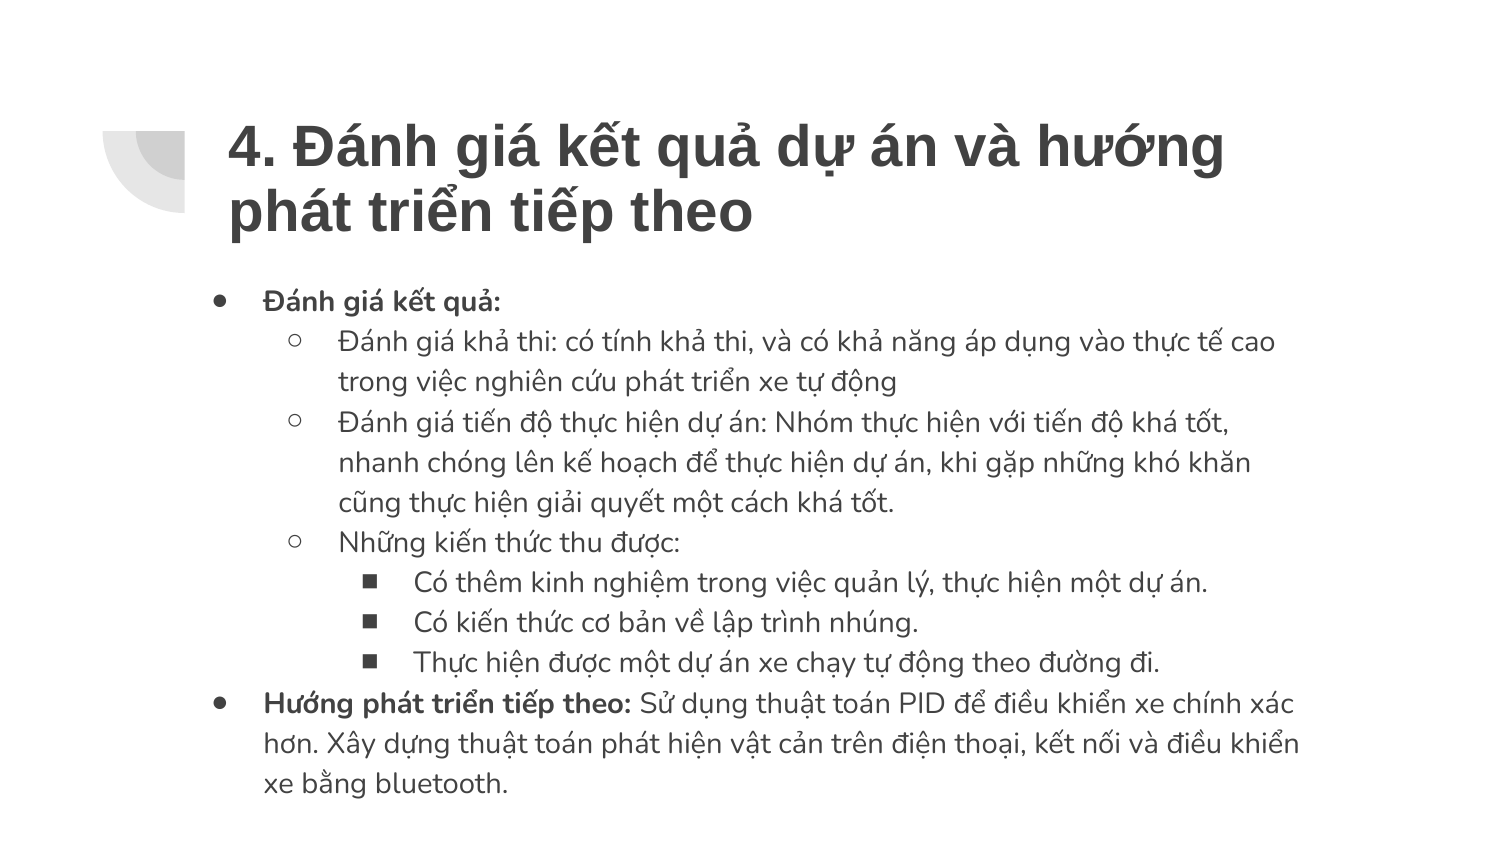

# 4. Đánh giá kết quả dự án và hướng phát triển tiếp theo

Đánh giá kết quả:
Đánh giá khả thi: có tính khả thi, và có khả năng áp dụng vào thực tế cao trong việc nghiên cứu phát triển xe tự động
Đánh giá tiến độ thực hiện dự án: Nhóm thực hiện với tiến độ khá tốt, nhanh chóng lên kế hoạch để thực hiện dự án, khi gặp những khó khăn cũng thực hiện giải quyết một cách khá tốt.
Những kiến thức thu được:
Có thêm kinh nghiệm trong việc quản lý, thực hiện một dự án.
Có kiến thức cơ bản về lập trình nhúng.
Thực hiện được một dự án xe chạy tự động theo đường đi.
Hướng phát triển tiếp theo: Sử dụng thuật toán PID để điều khiển xe chính xác hơn. Xây dựng thuật toán phát hiện vật cản trên điện thoại, kết nối và điều khiển xe bằng bluetooth.